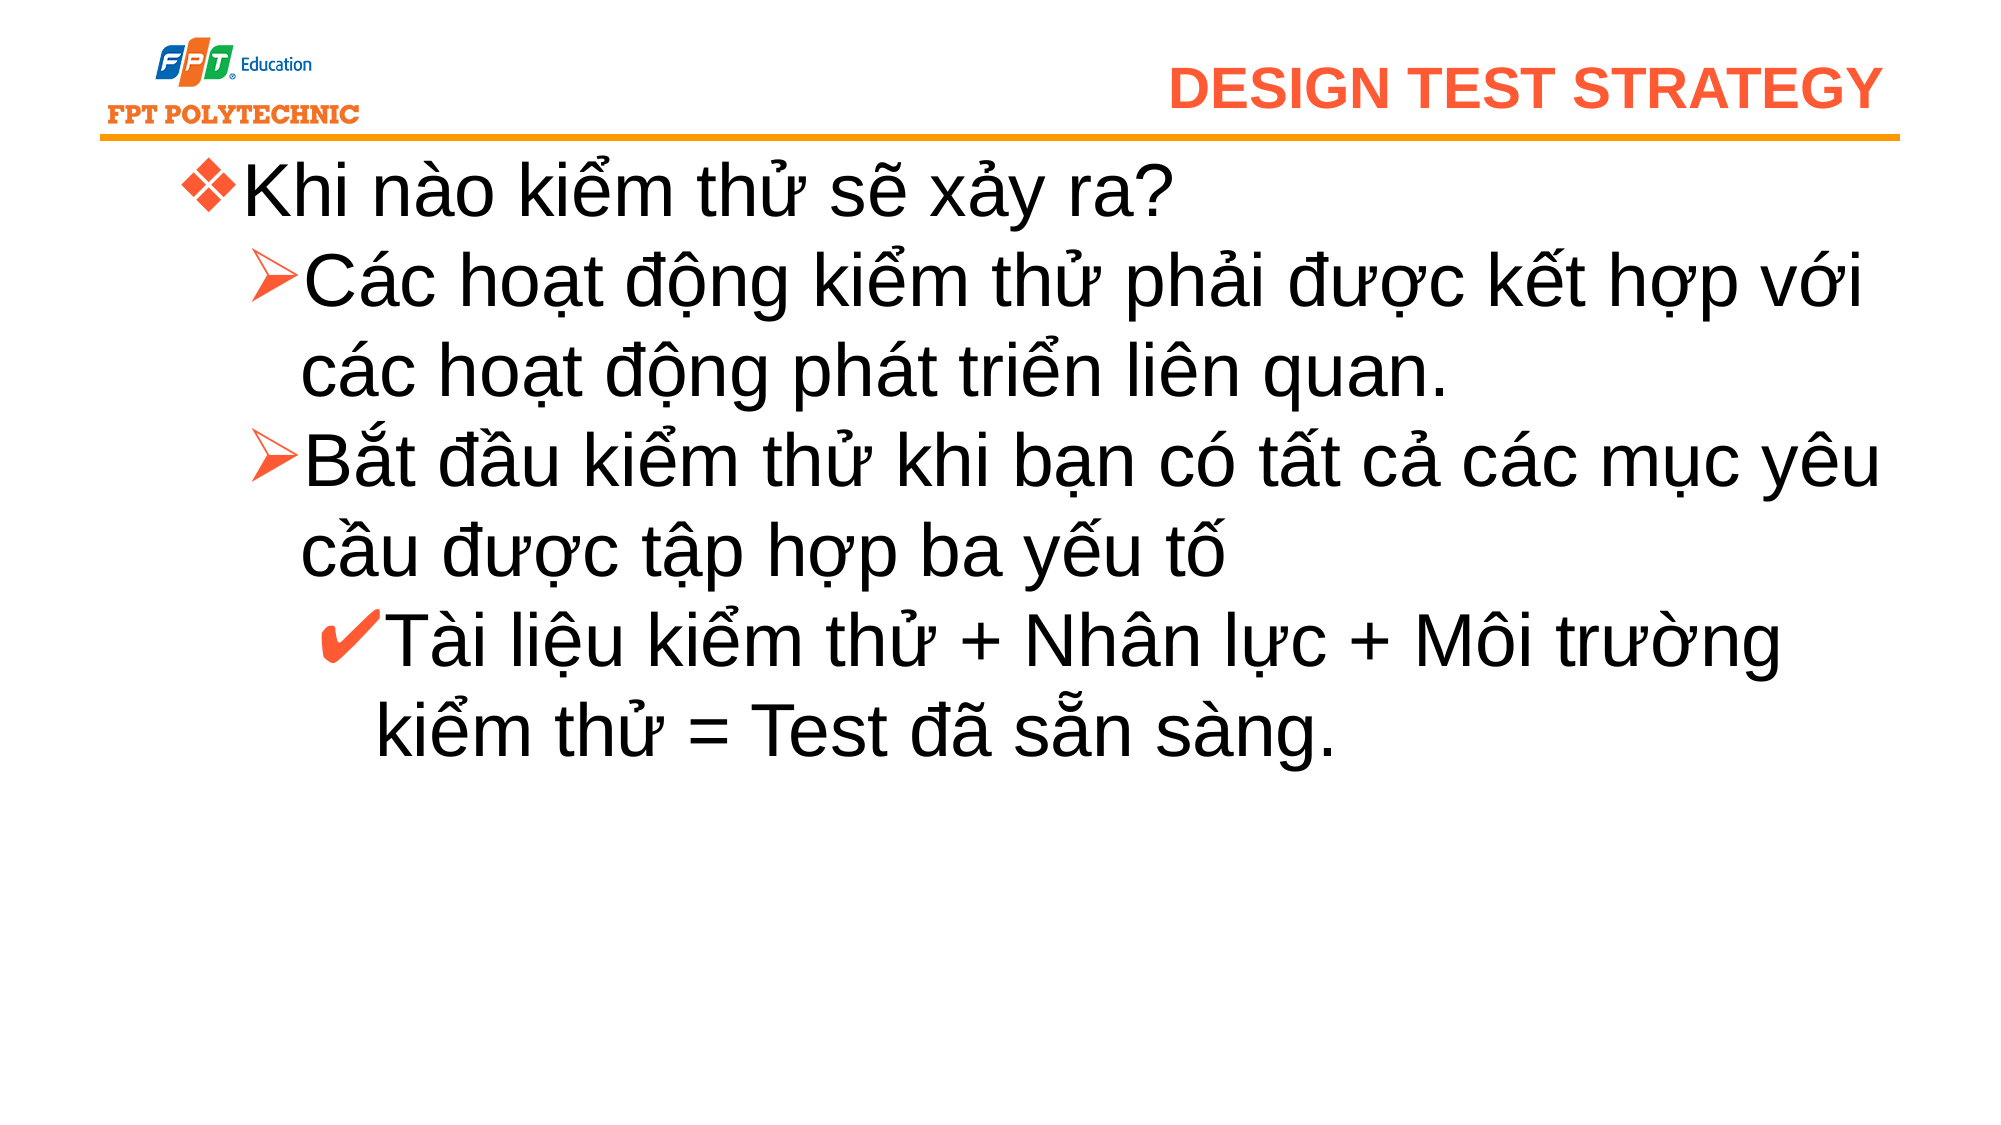

# design test strategy
Khi nào kiểm thử sẽ xảy ra?
Các hoạt động kiểm thử phải được kết hợp với các hoạt động phát triển liên quan.
Bắt đầu kiểm thử khi bạn có tất cả các mục yêu cầu được tập hợp ba yếu tố
Tài liệu kiểm thử + Nhân lực + Môi trường kiểm thử = Test đã sẵn sàng.